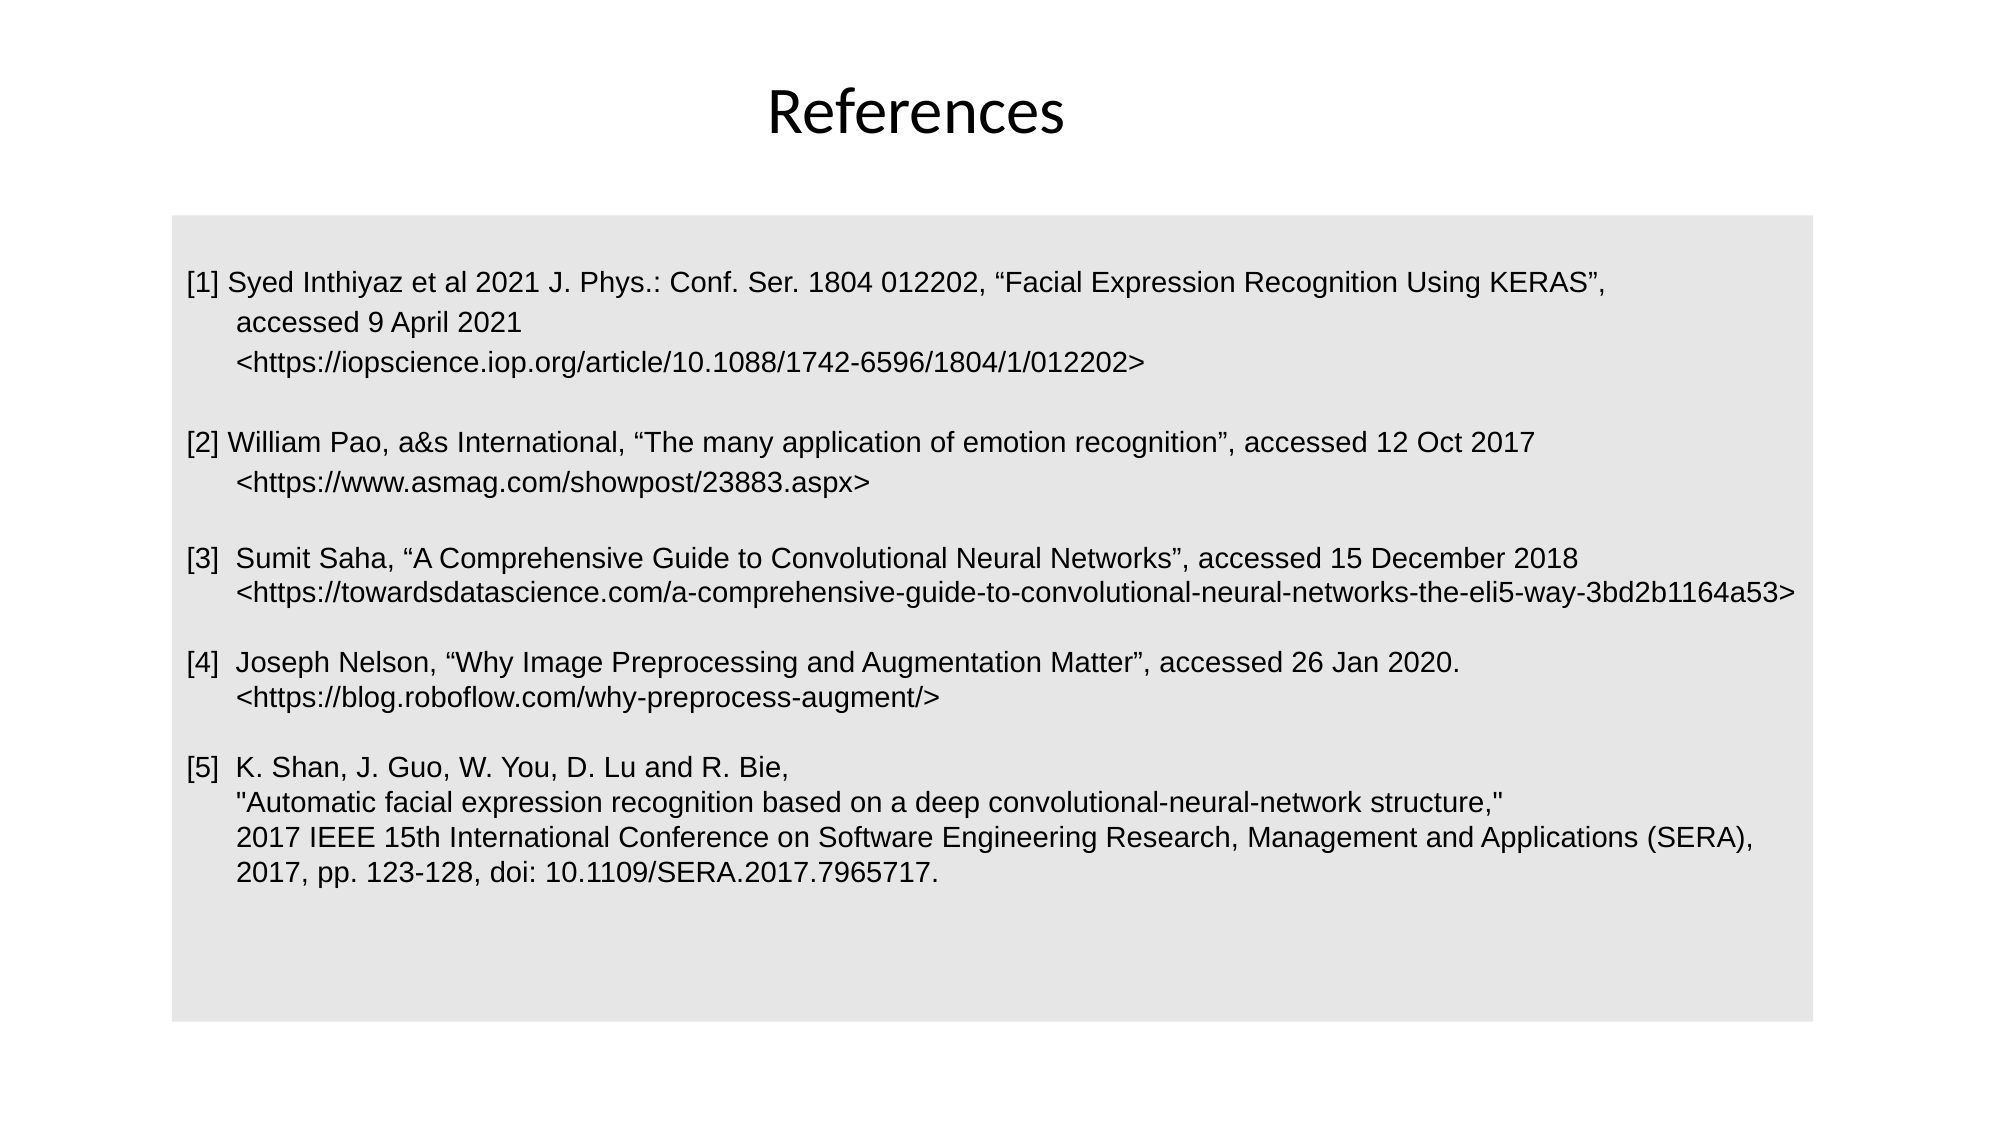

References

[1] Syed Inthiyaz et al 2021 J. Phys.: Conf. Ser. 1804 012202, “Facial Expression Recognition Using KERAS”,
      accessed 9 April 2021
      <https://iopscience.iop.org/article/10.1088/1742-6596/1804/1/012202>

[2] William Pao, a&s International, “The many application of emotion recognition”, accessed 12 Oct 2017
      <https://www.asmag.com/showpost/23883.aspx>

[3]  Sumit Saha, “A Comprehensive Guide to Convolutional Neural Networks”, accessed 15 December 2018
      <https://towardsdatascience.com/a-comprehensive-guide-to-convolutional-neural-networks-the-eli5-way-3bd2b1164a53>

[4]  Joseph Nelson, “Why Image Preprocessing and Augmentation Matter”, accessed 26 Jan 2020.
      <https://blog.roboflow.com/why-preprocess-augment/>

[5]  K. Shan, J. Guo, W. You, D. Lu and R. Bie,
      "Automatic facial expression recognition based on a deep convolutional-neural-network structure,"
      2017 IEEE 15th International Conference on Software Engineering Research, Management and Applications (SERA),
      2017, pp. 123-128, doi: 10.1109/SERA.2017.7965717.